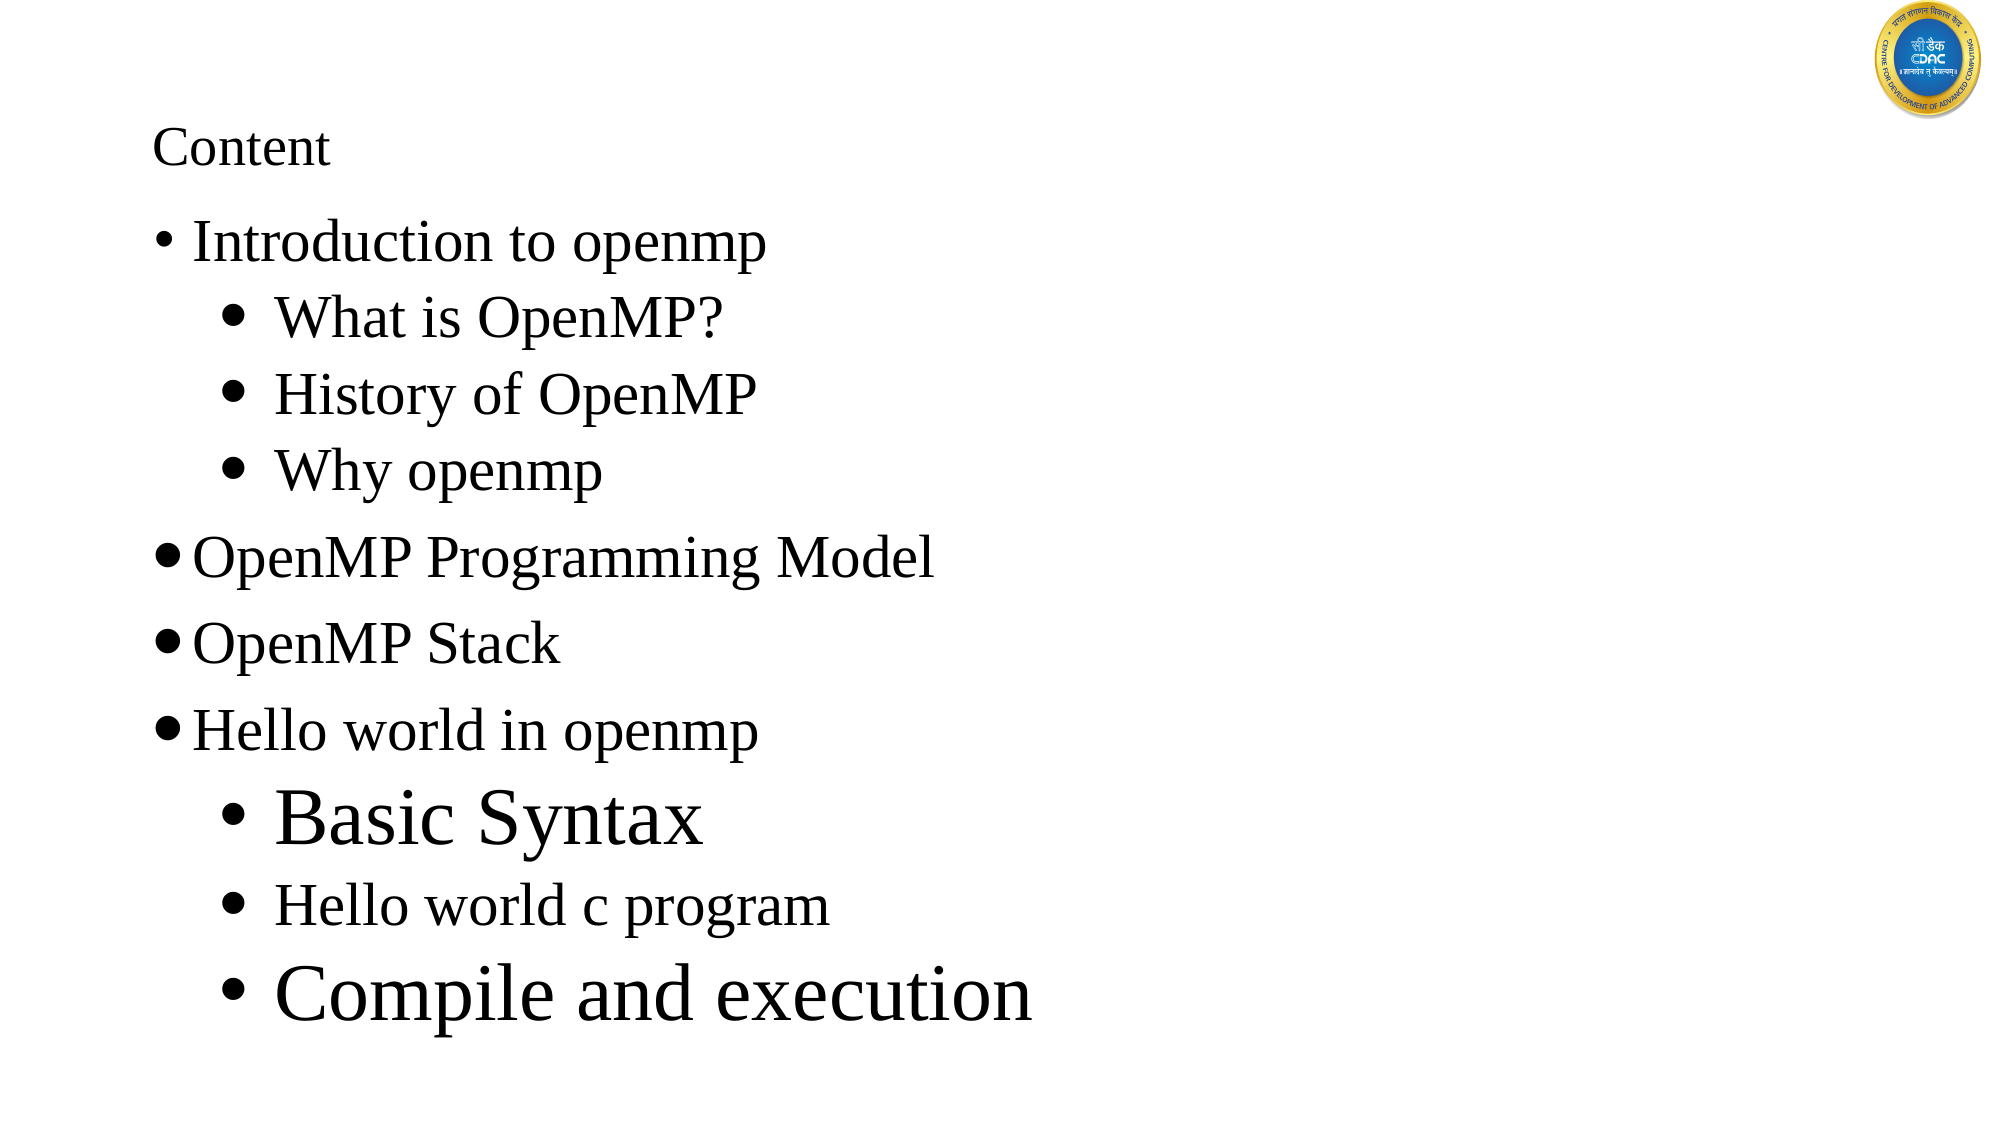

# Content
Introduction to openmp
What is OpenMP?
History of OpenMP
Why openmp
OpenMP Programming Model
OpenMP Stack
Hello world in openmp
Basic Syntax
Hello world c program
Compile and execution